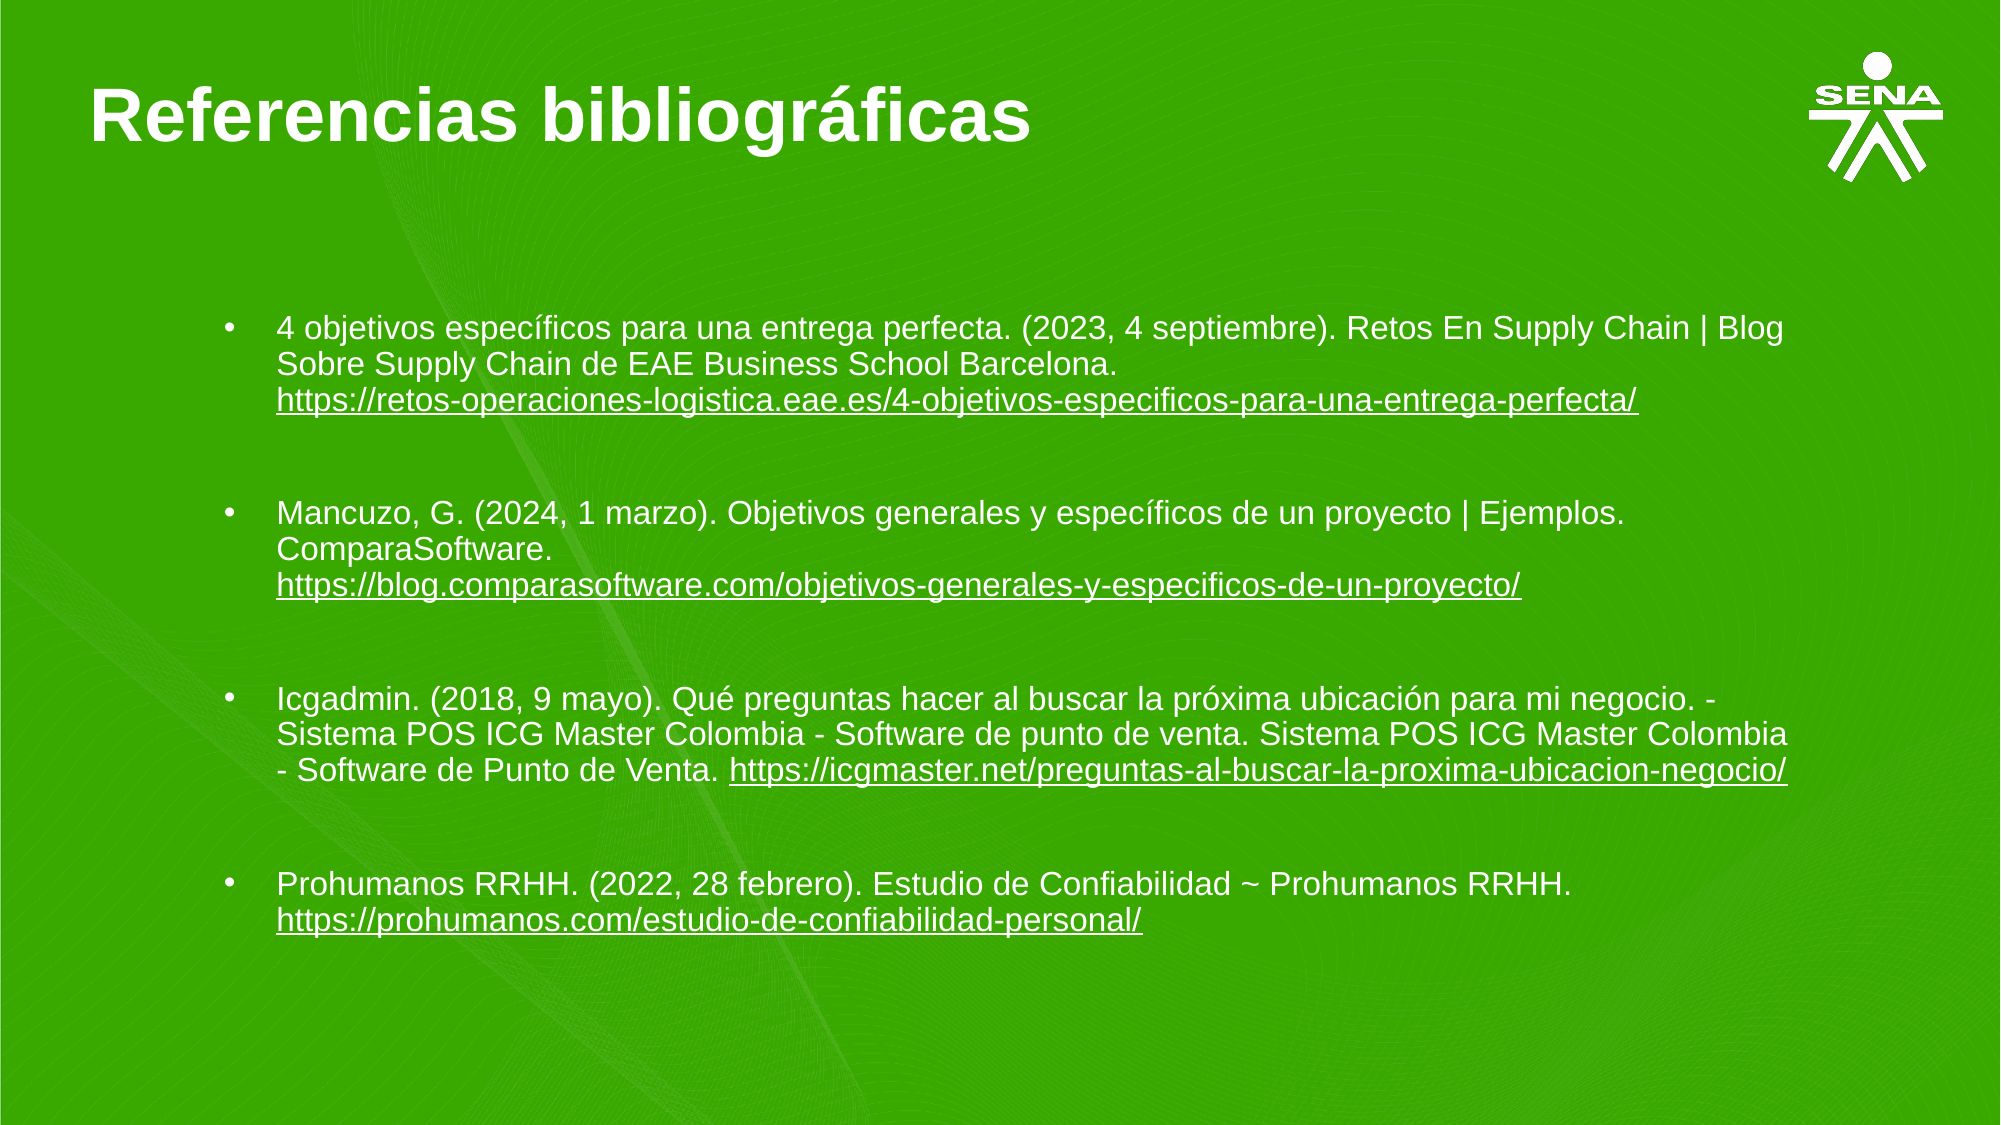

Referencias bibliográficas
4 objetivos específicos para una entrega perfecta. (2023, 4 septiembre). Retos En Supply Chain | Blog Sobre Supply Chain de EAE Business School Barcelona. https://retos-operaciones-logistica.eae.es/4-objetivos-especificos-para-una-entrega-perfecta/

Mancuzo, G. (2024, 1 marzo). Objetivos generales y específicos de un proyecto | Ejemplos. ComparaSoftware. https://blog.comparasoftware.com/objetivos-generales-y-especificos-de-un-proyecto/

Icgadmin. (2018, 9 mayo). Qué preguntas hacer al buscar la próxima ubicación para mi negocio. - Sistema POS ICG Master Colombia - Software de punto de venta. Sistema POS ICG Master Colombia - Software de Punto de Venta. https://icgmaster.net/preguntas-al-buscar-la-proxima-ubicacion-negocio/

Prohumanos RRHH. (2022, 28 febrero). Estudio de Confiabilidad ~ Prohumanos RRHH. https://prohumanos.com/estudio-de-confiabilidad-personal/